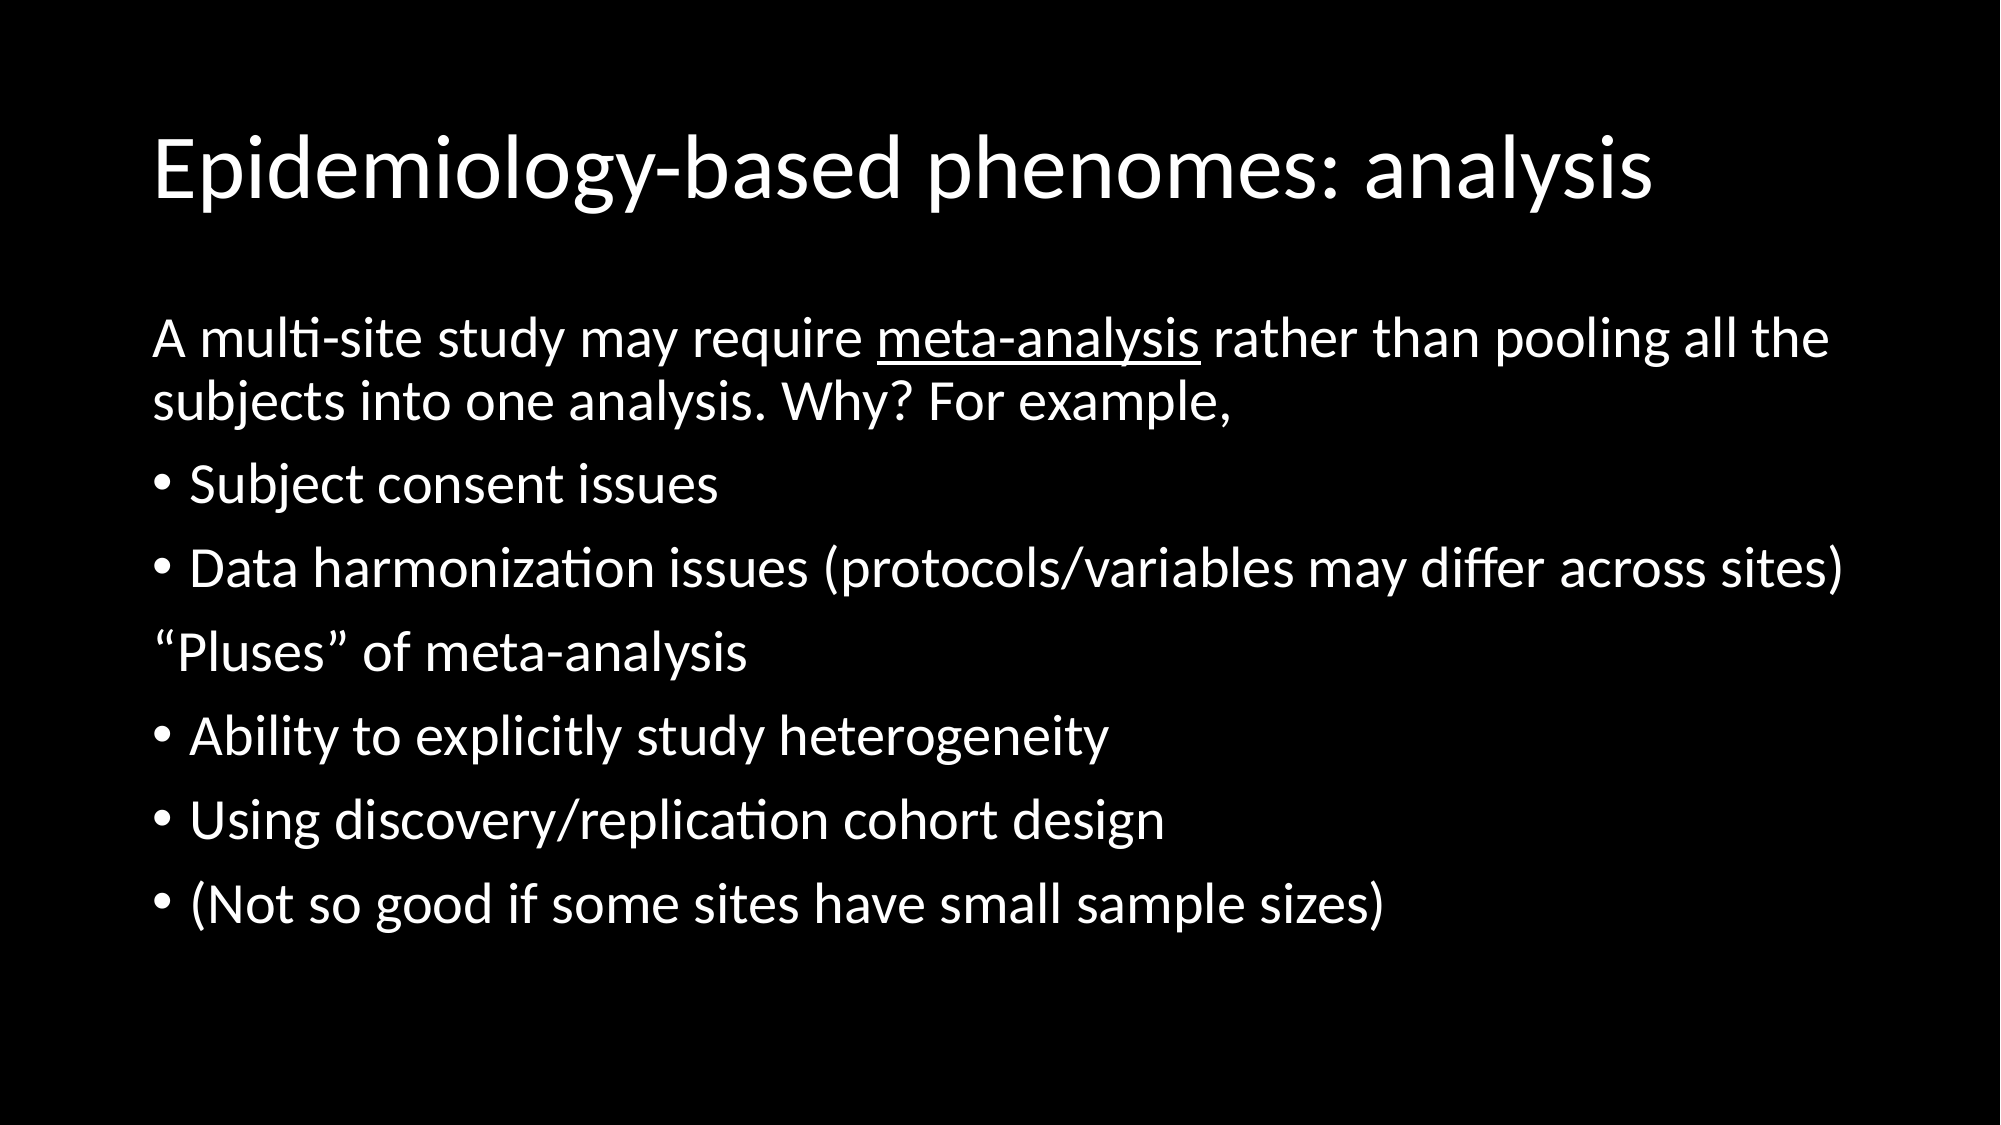

# Epidemiology-based phenomes: analysis
A multi-site study may require meta-analysis rather than pooling all the subjects into one analysis. Why? For example,
Subject consent issues
Data harmonization issues (protocols/variables may differ across sites)
“Pluses” of meta-analysis
Ability to explicitly study heterogeneity
Using discovery/replication cohort design
(Not so good if some sites have small sample sizes)